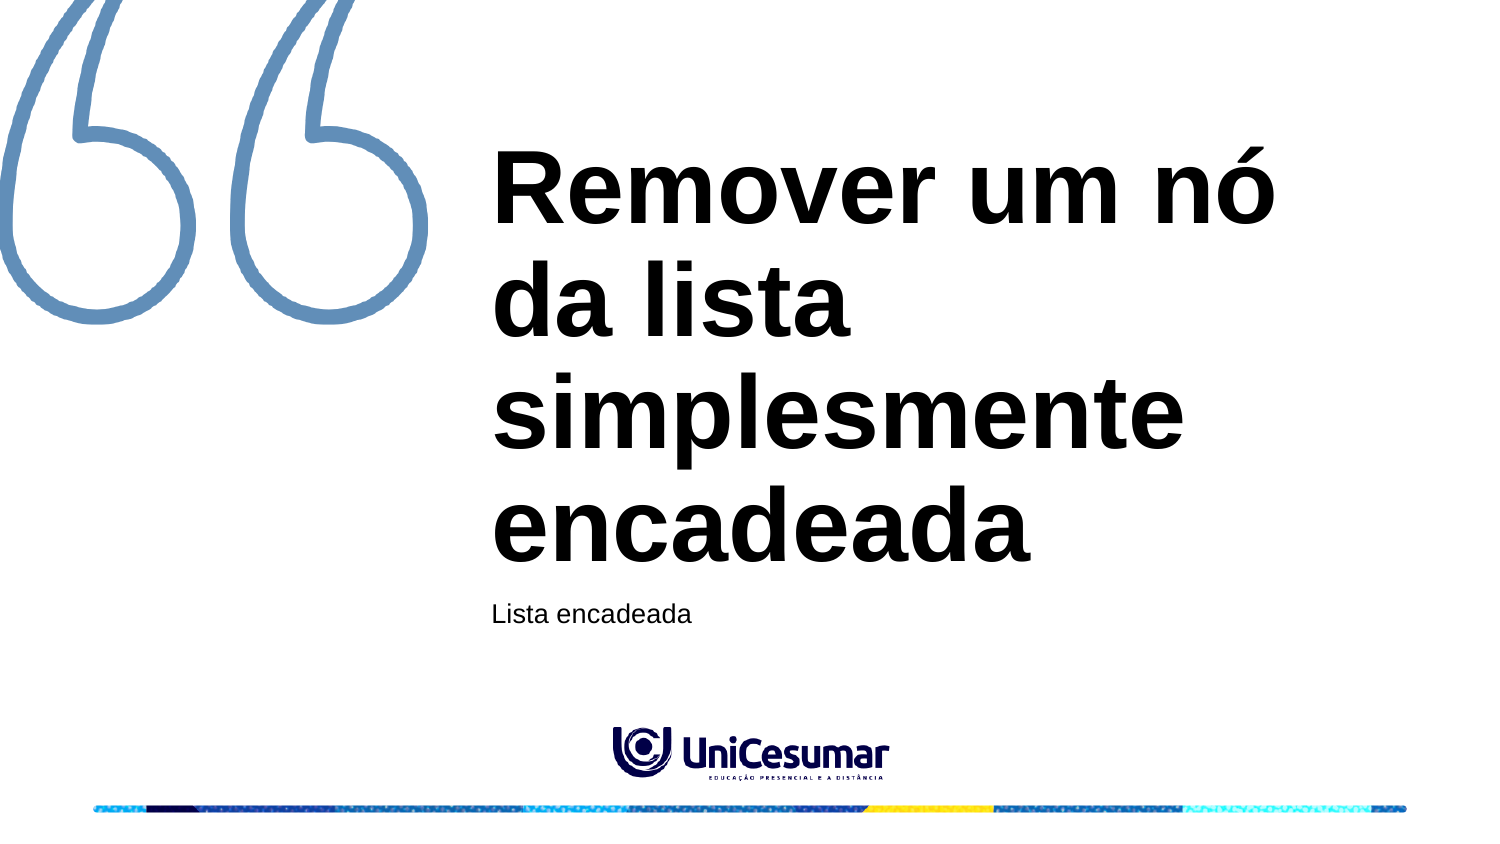

# Remover um nó da lista simplesmente encadeada
Lista encadeada